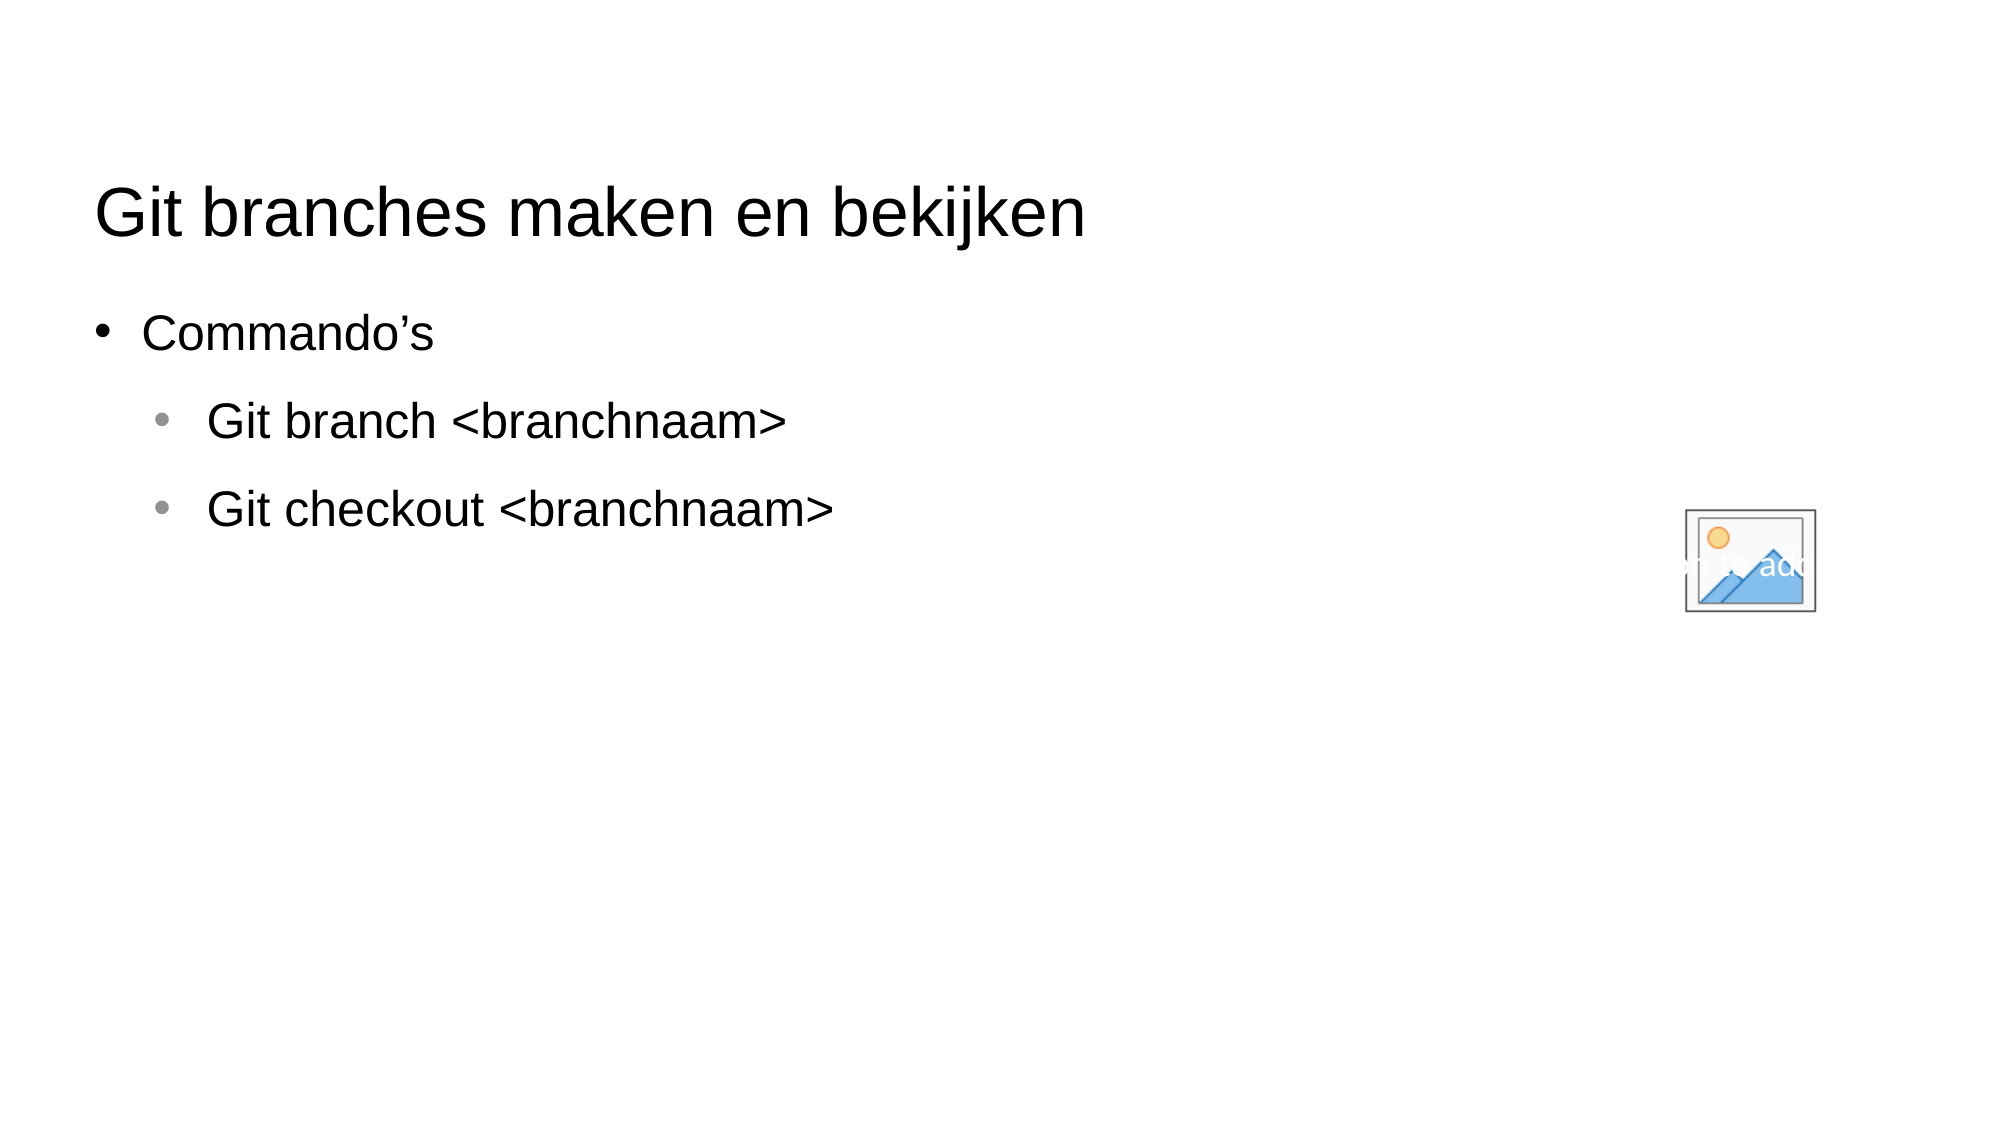

# Git branches maken en bekijken
Commando’s
Git branch <branchnaam>
Git checkout <branchnaam>